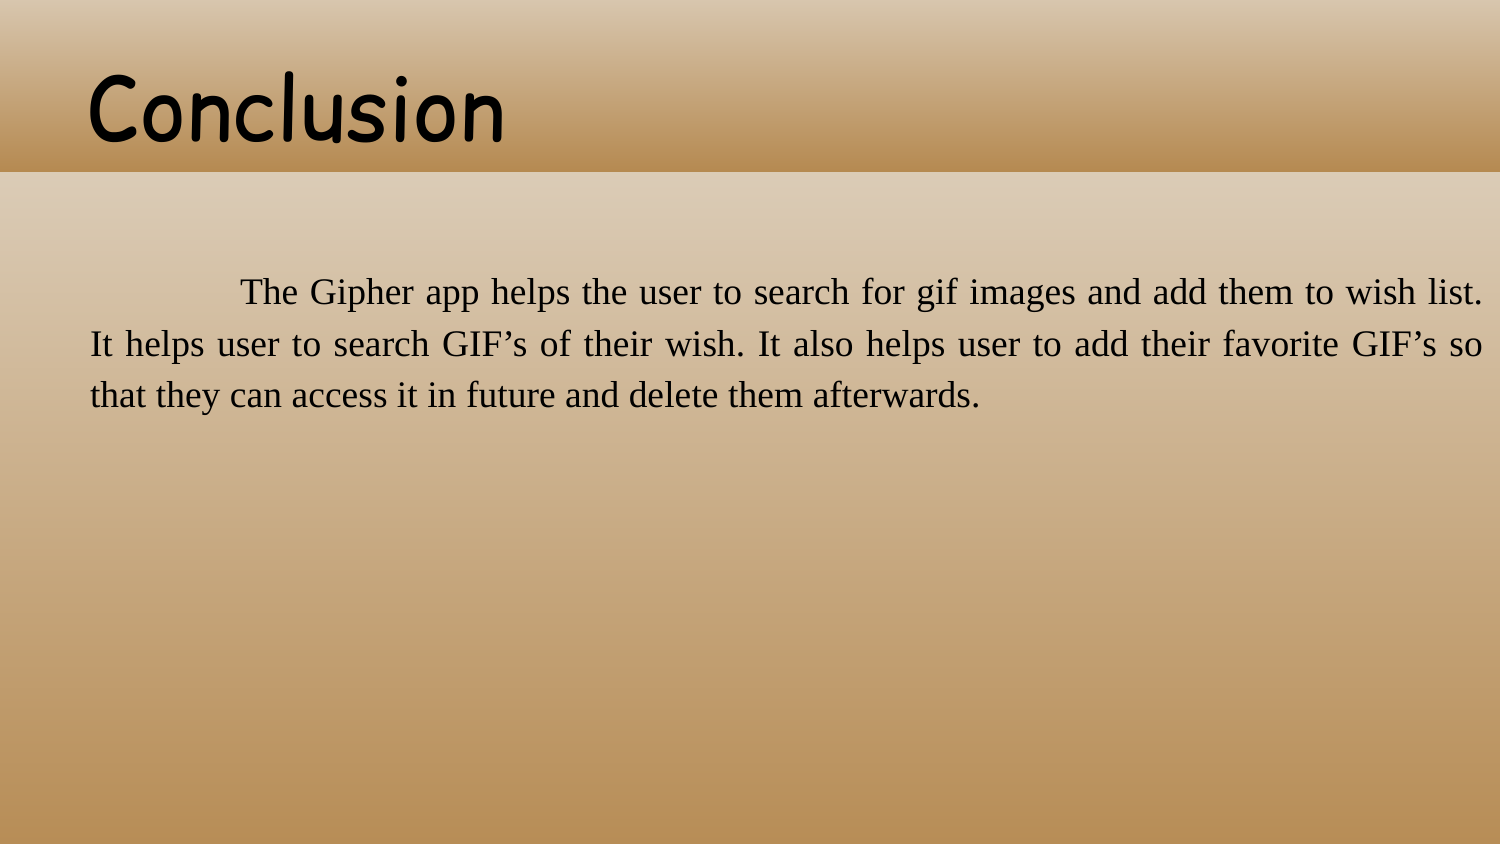

# Conclusion

		The Gipher app helps the user to search for gif images and add them to wish list. It helps user to search GIF’s of their wish. It also helps user to add their favorite GIF’s so that they can access it in future and delete them afterwards.